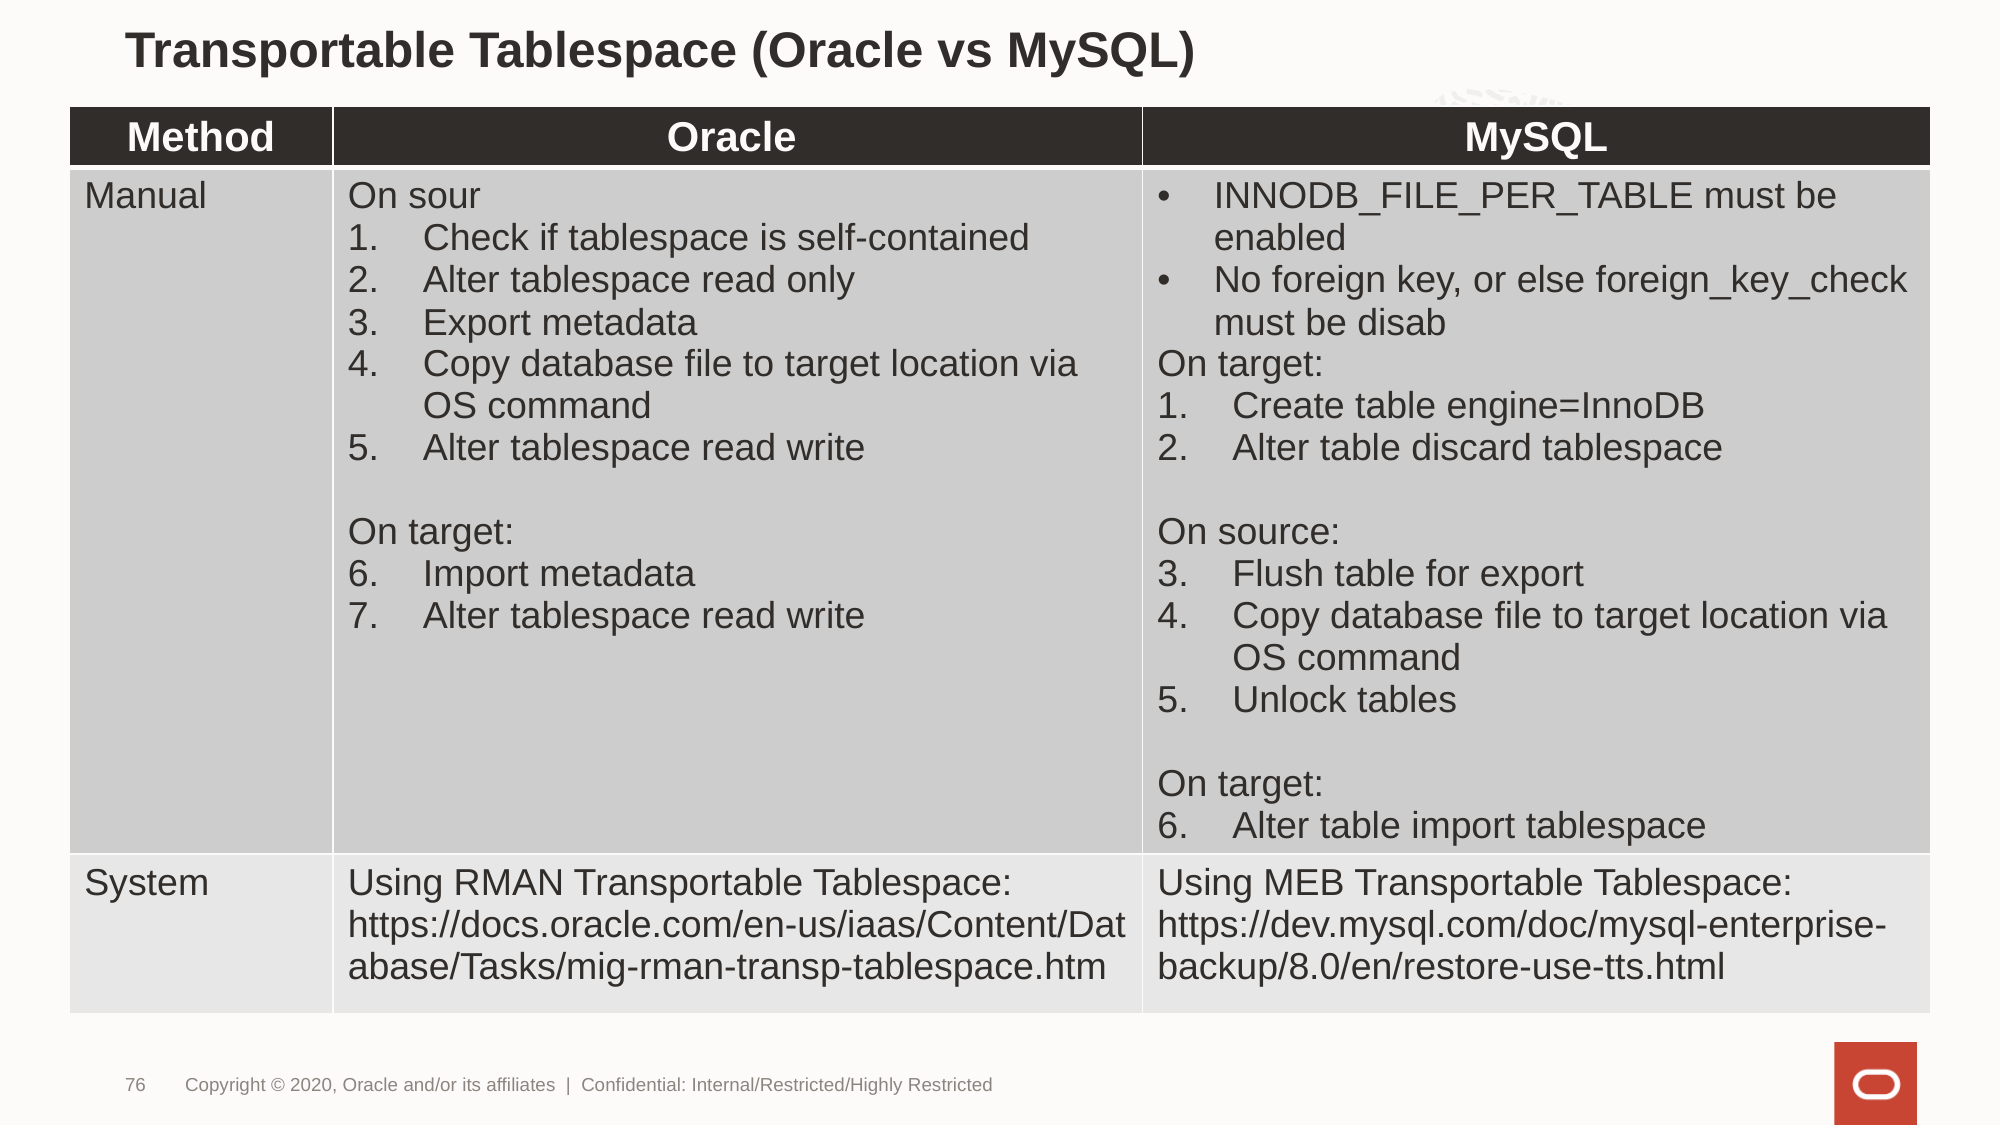

# Transportable Tablespace (Oracle vs MySQL)
| Method | Oracle | MySQL |
| --- | --- | --- |
| Manual | On sour Check if tablespace is self-contained Alter tablespace read only Export metadata Copy database file to target location via OS command Alter tablespace read write On target: Import metadata Alter tablespace read write | INNODB\_FILE\_PER\_TABLE must be enabled No foreign key, or else foreign\_key\_check must be disab On target: Create table engine=InnoDB Alter table discard tablespace On source: Flush table for export Copy database file to target location via OS command Unlock tables On target: Alter table import tablespace |
| System | Using RMAN Transportable Tablespace: https://docs.oracle.com/en-us/iaas/Content/Database/Tasks/mig-rman-transp-tablespace.htm | Using MEB Transportable Tablespace: https://dev.mysql.com/doc/mysql-enterprise-backup/8.0/en/restore-use-tts.html |
76
Copyright © 2020, Oracle and/or its affiliates  |  Confidential: Internal/Restricted/Highly Restricted